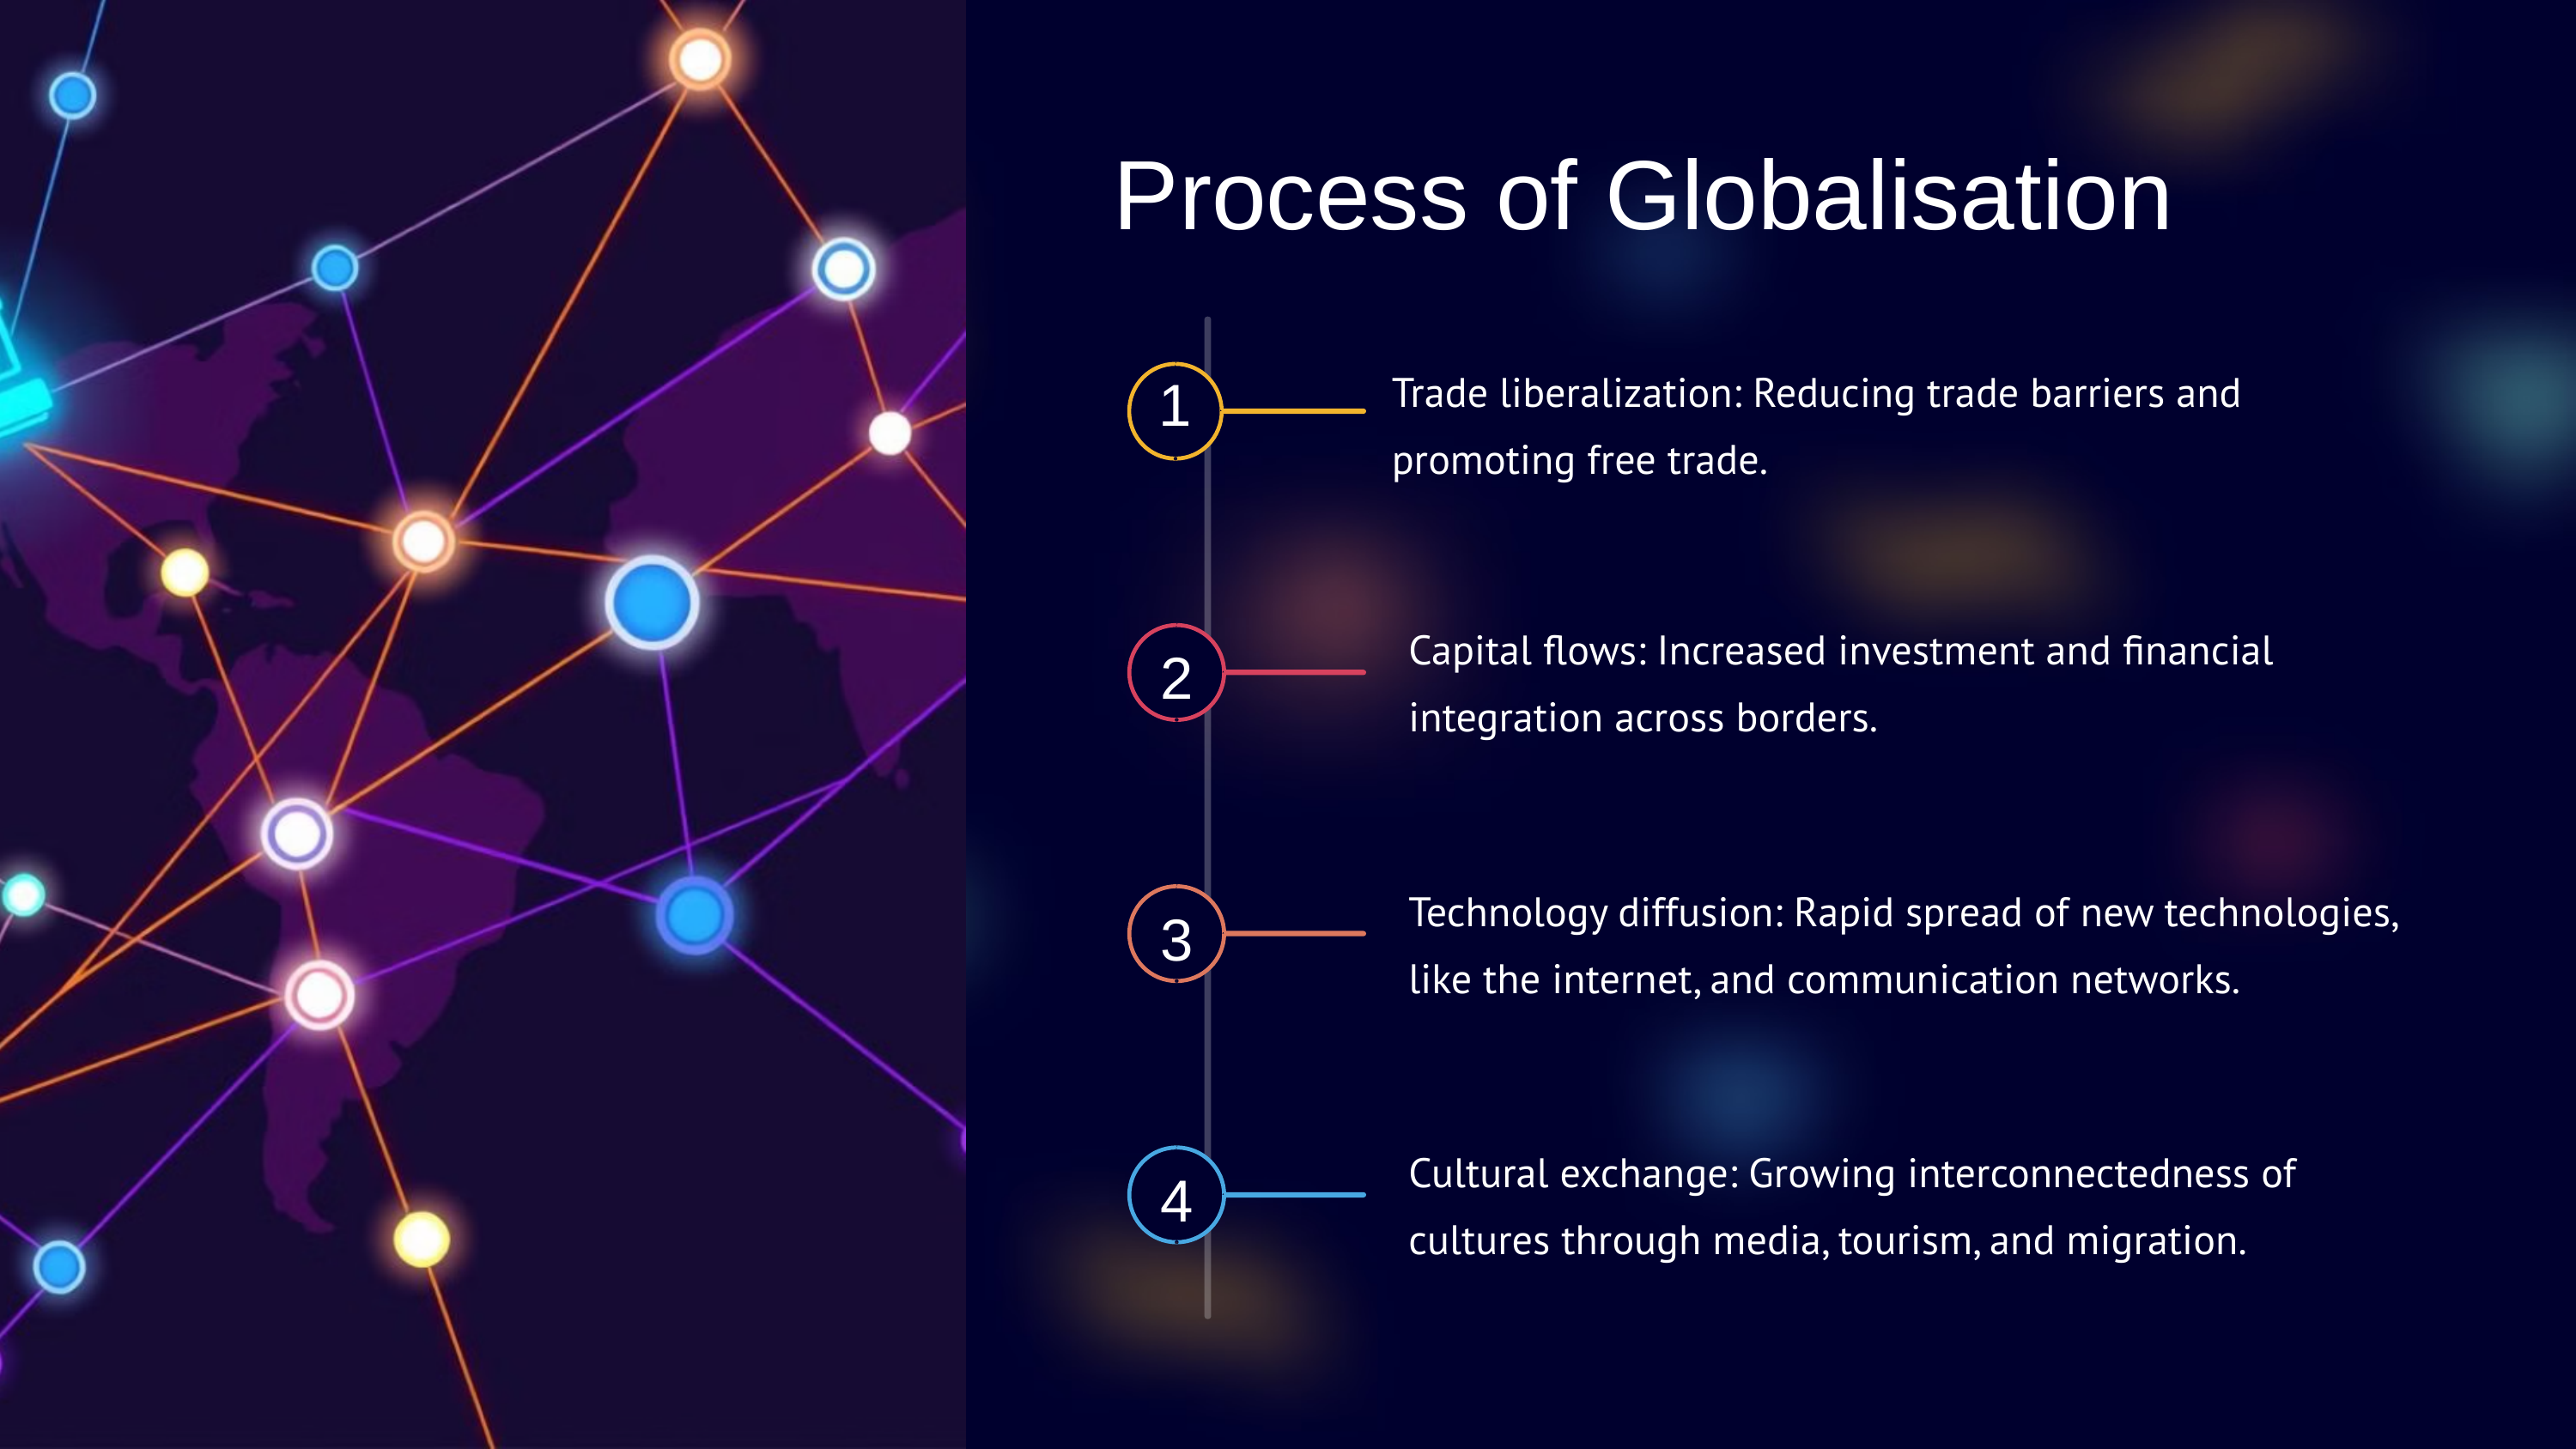

Process of Globalisation

Trade liberalization: Reducing trade barriers and promoting free trade.

1

Capital flows: Increased investment and financial integration across borders.

2

Technology diffusion: Rapid spread of new technologies, like the internet, and communication networks.

3

Cultural exchange: Growing interconnectedness of cultures through media, tourism, and migration.

4